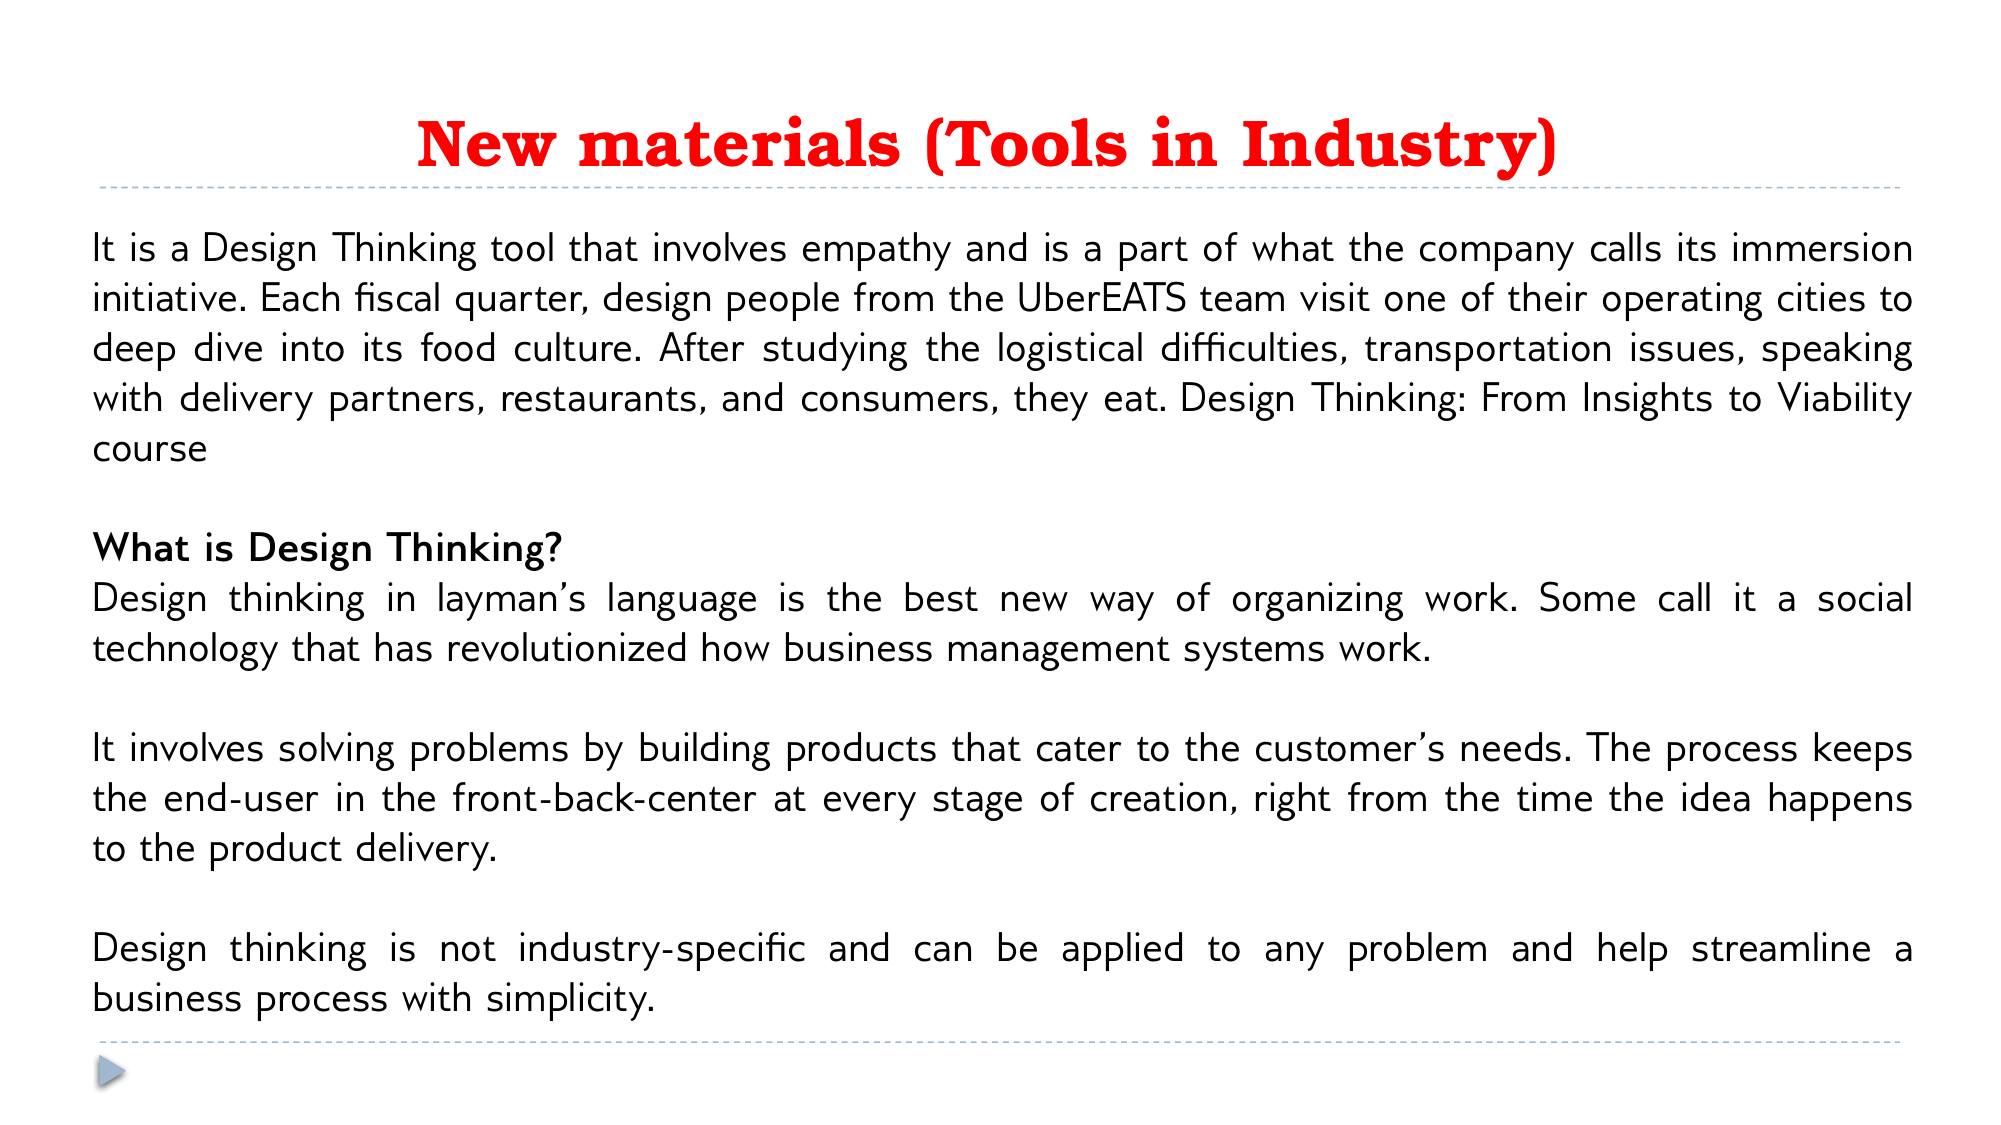

# New materials (Tools in Industry)
It is a Design Thinking tool that involves empathy and is a part of what the company calls its immersion initiative. Each fiscal quarter, design people from the UberEATS team visit one of their operating cities to deep dive into its food culture. After studying the logistical difficulties, transportation issues, speaking with delivery partners, restaurants, and consumers, they eat. Design Thinking: From Insights to Viability course

What is Design Thinking?
Design thinking in layman’s language is the best new way of organizing work. Some call it a social technology that has revolutionized how business management systems work.

It involves solving problems by building products that cater to the customer’s needs. The process keeps the end-user in the front-back-center at every stage of creation, right from the time the idea happens to the product delivery.

Design thinking is not industry-specific and can be applied to any problem and help streamline a business process with simplicity.